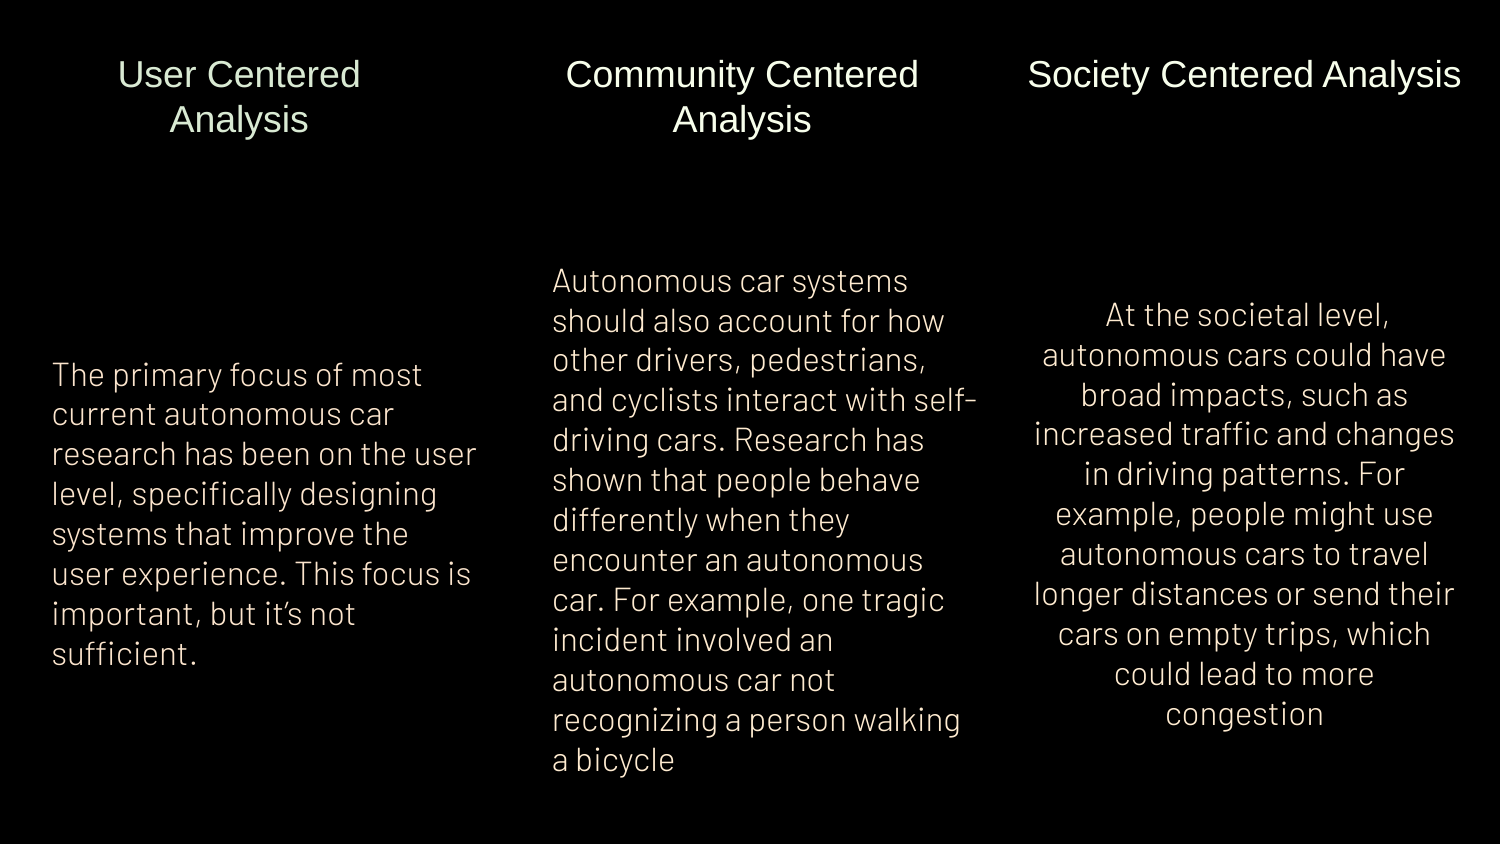

# User Centered Analysis
Community Centered Analysis

Society Centered Analysis

The primary focus of most current autonomous car research has been on the user level, specifically designing systems that improve the user experience. This focus is important, but it’s not sufficient.
 At the societal level, autonomous cars could have broad impacts, such as increased traffic and changes in driving patterns. For example, people might use autonomous cars to travel longer distances or send their cars on empty trips, which could lead to more congestion
Autonomous car systems should also account for how other drivers, pedestrians, and cyclists interact with self-driving cars. Research has shown that people behave differently when they encounter an autonomous car. For example, one tragic incident involved an autonomous car not recognizing a person walking a bicycle